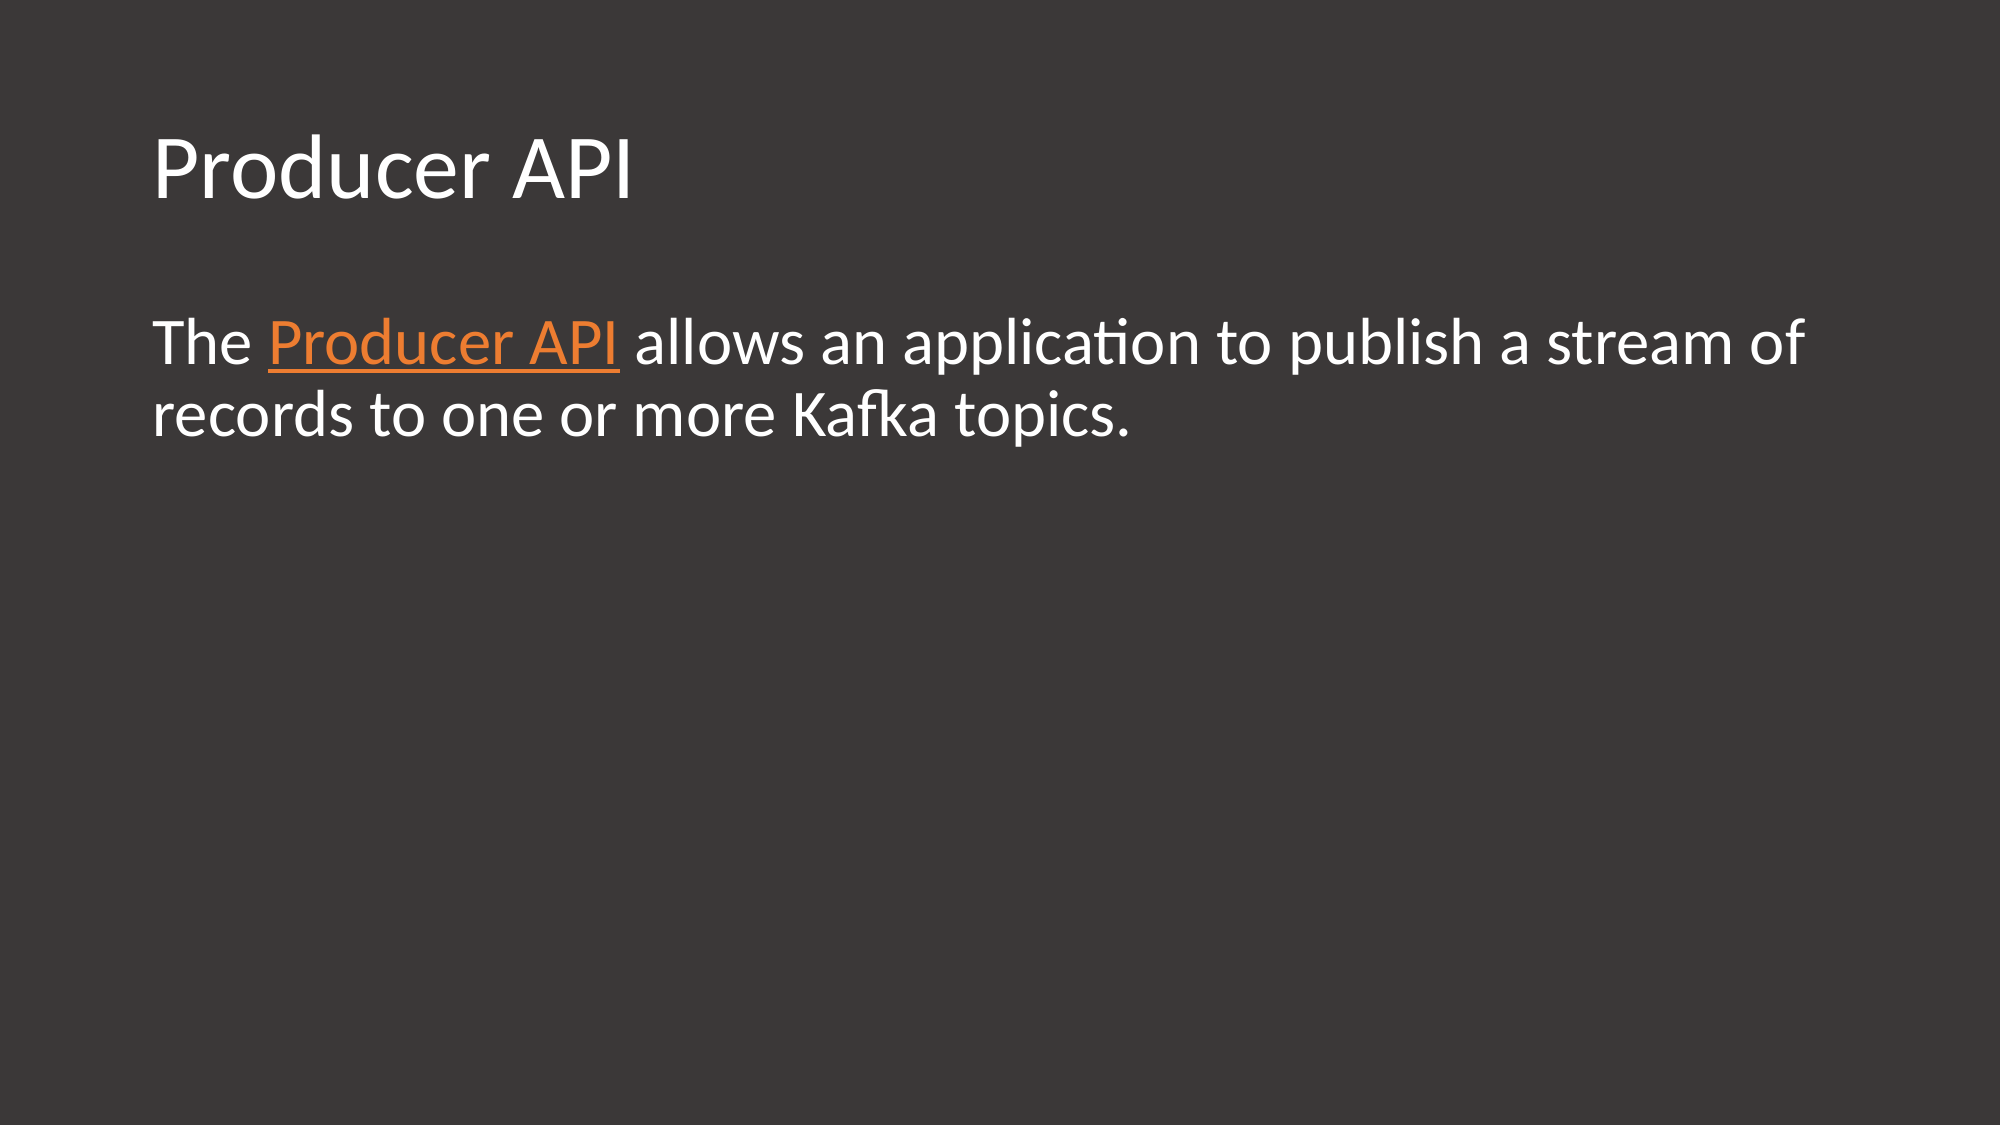

# Producer API
The Producer API allows an application to publish a stream of records to one or more Kafka topics.